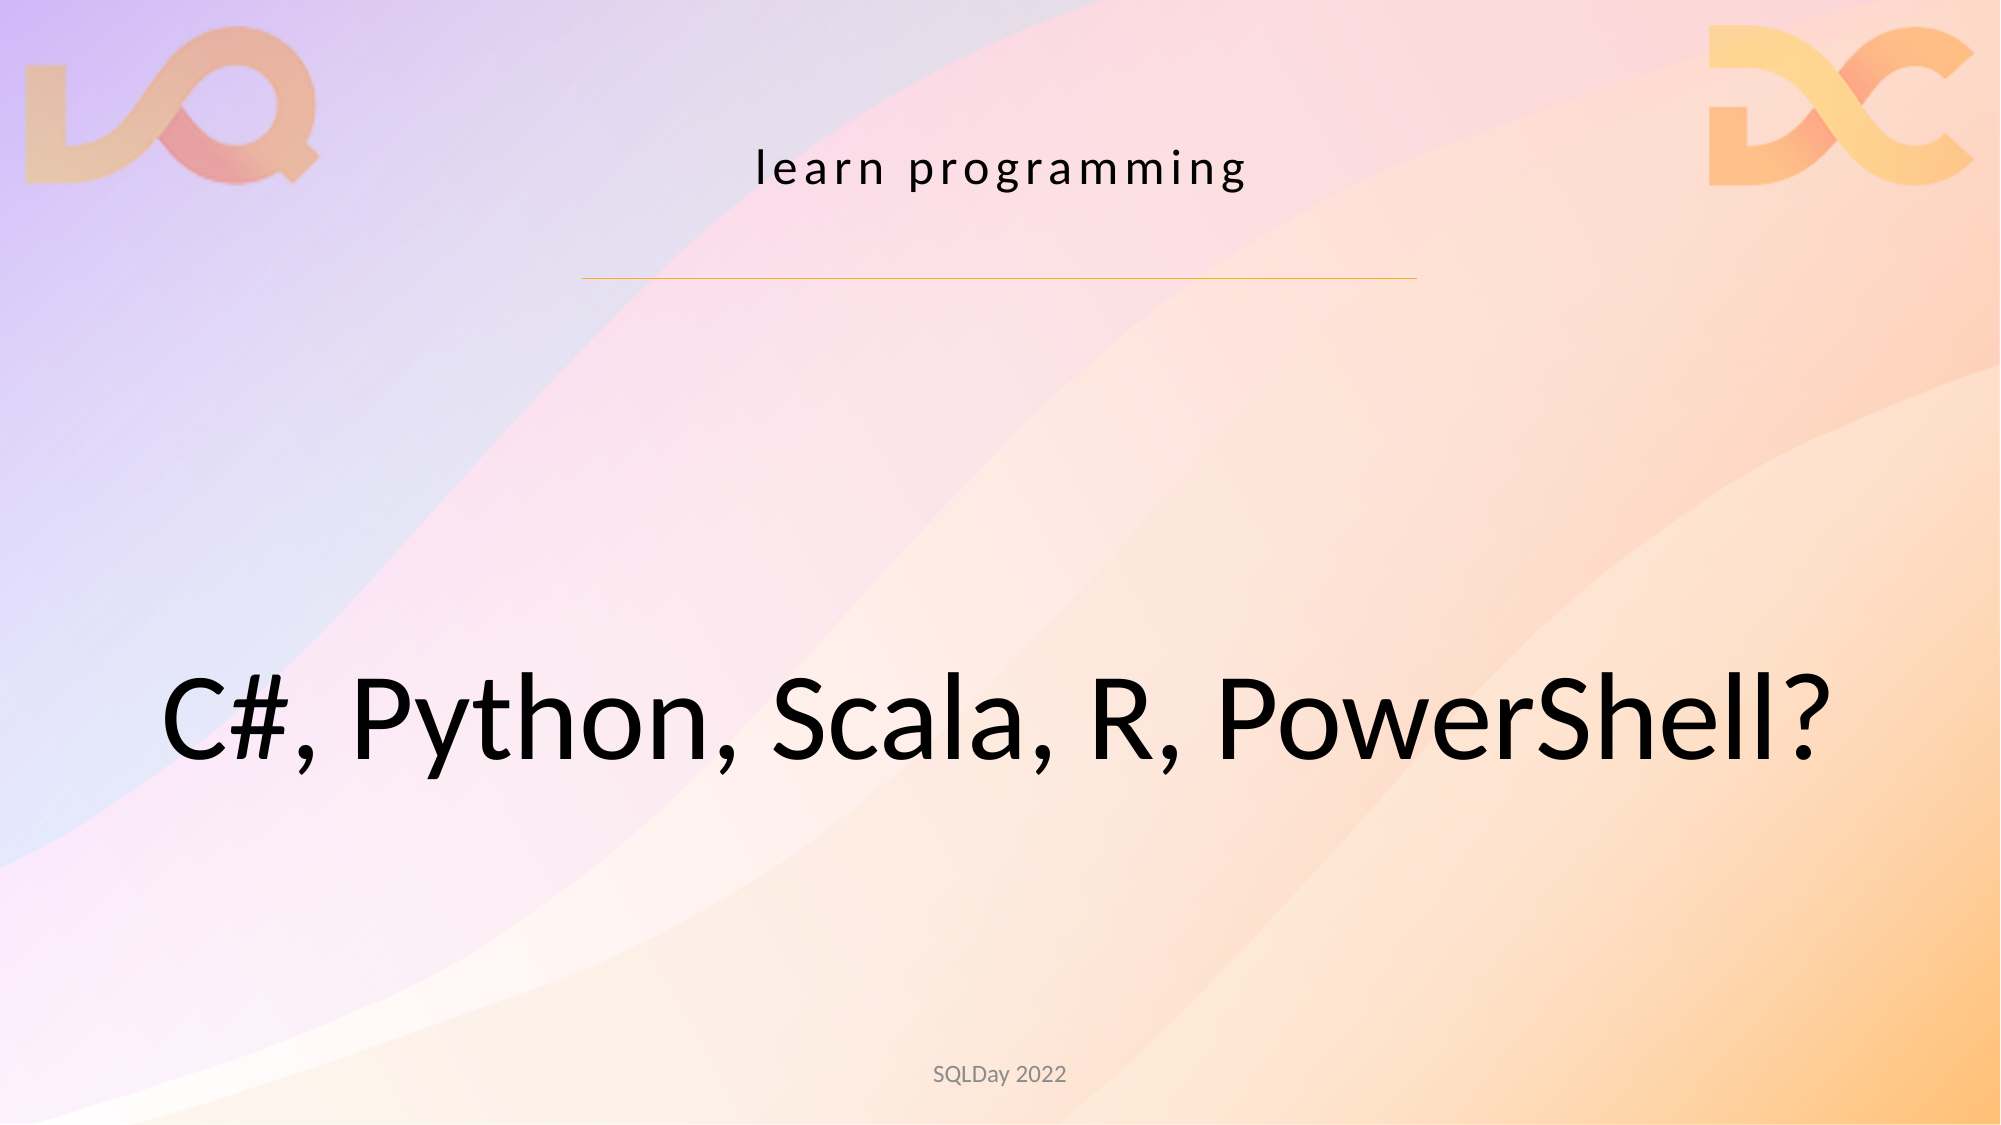

# learn programming
C#, Python, Scala, R, PowerShell?
SQLDay 2022